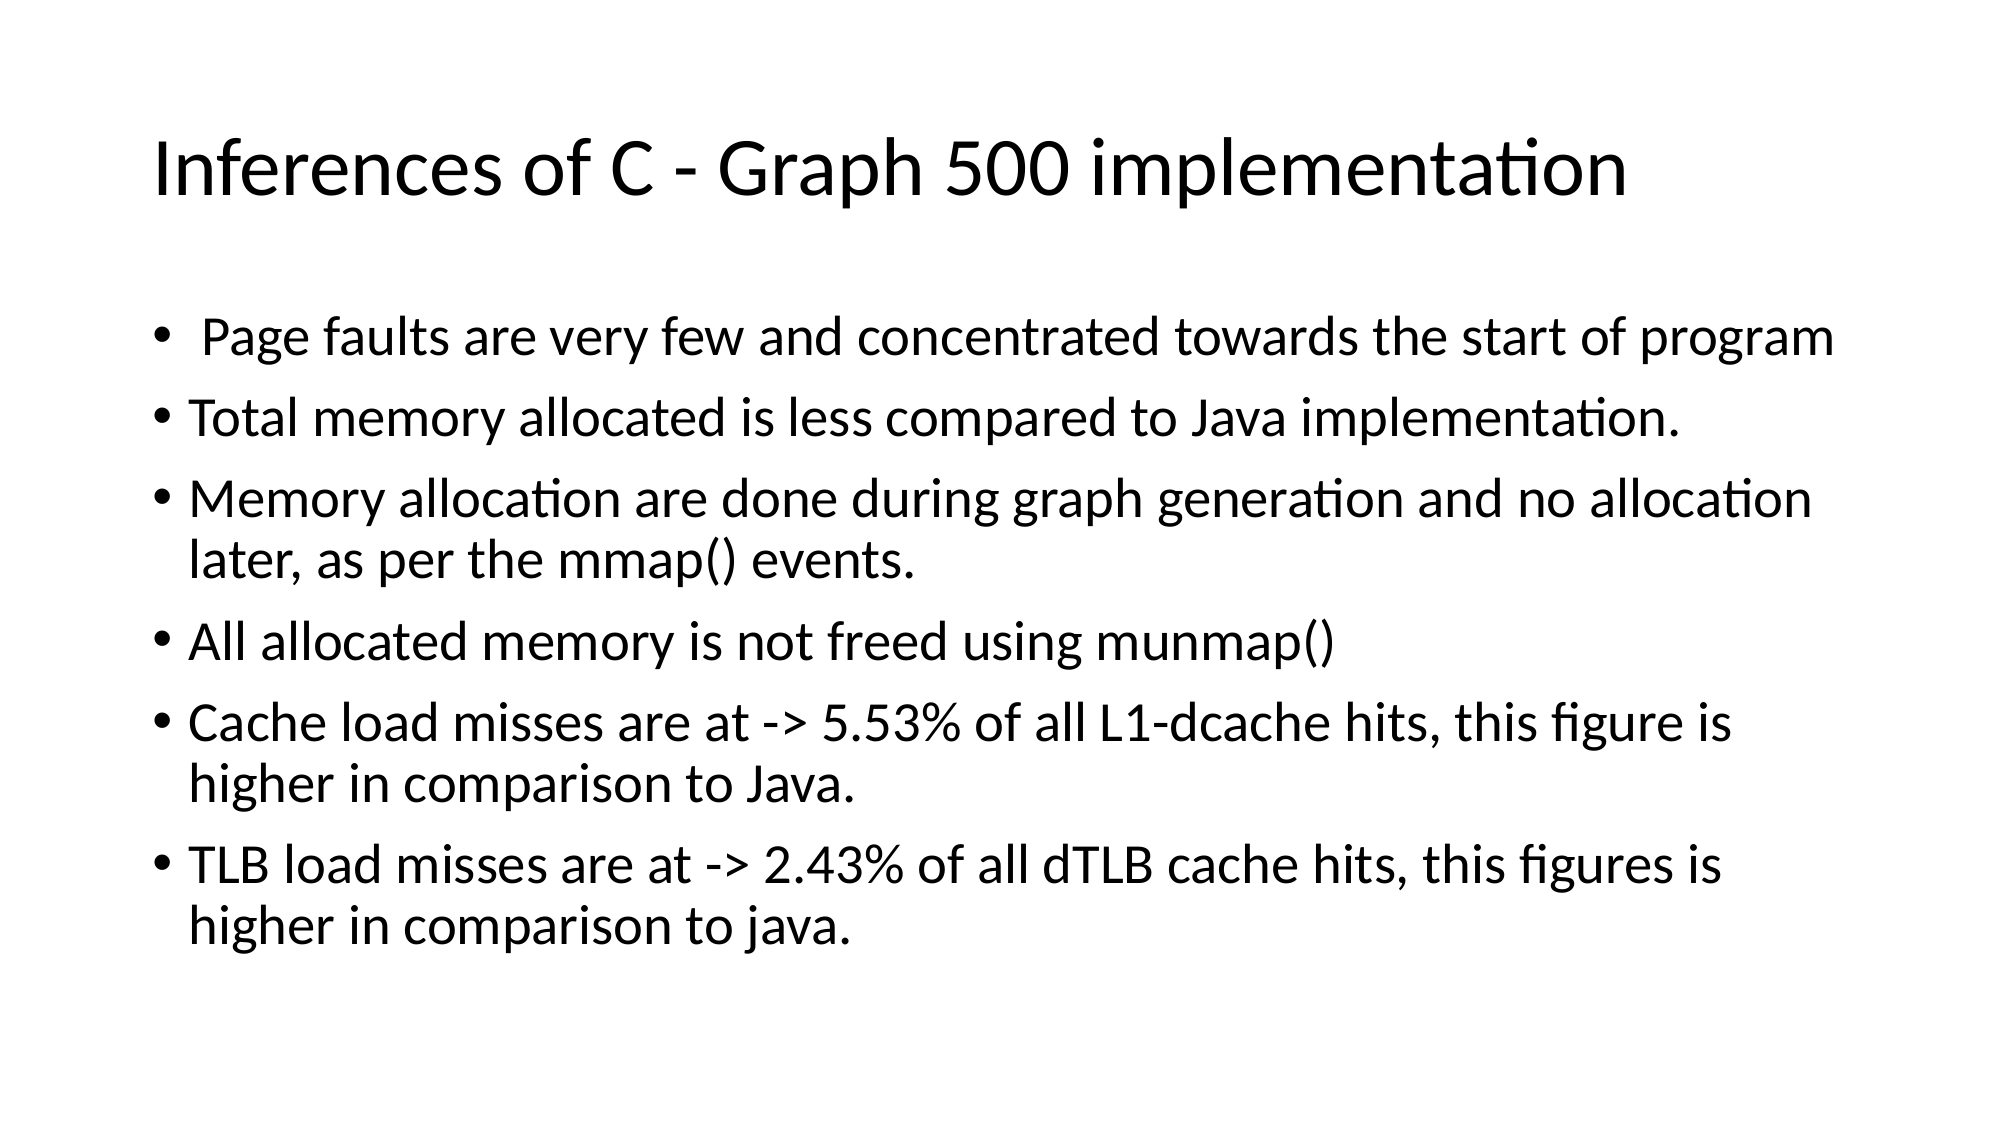

# Inferences of C - Graph 500 implementation
 Page faults are very few and concentrated towards the start of program
Total memory allocated is less compared to Java implementation.
Memory allocation are done during graph generation and no allocation later, as per the mmap() events.
All allocated memory is not freed using munmap()
Cache load misses are at -> 5.53% of all L1-dcache hits, this figure is higher in comparison to Java.
TLB load misses are at -> 2.43% of all dTLB cache hits, this figures is higher in comparison to java.